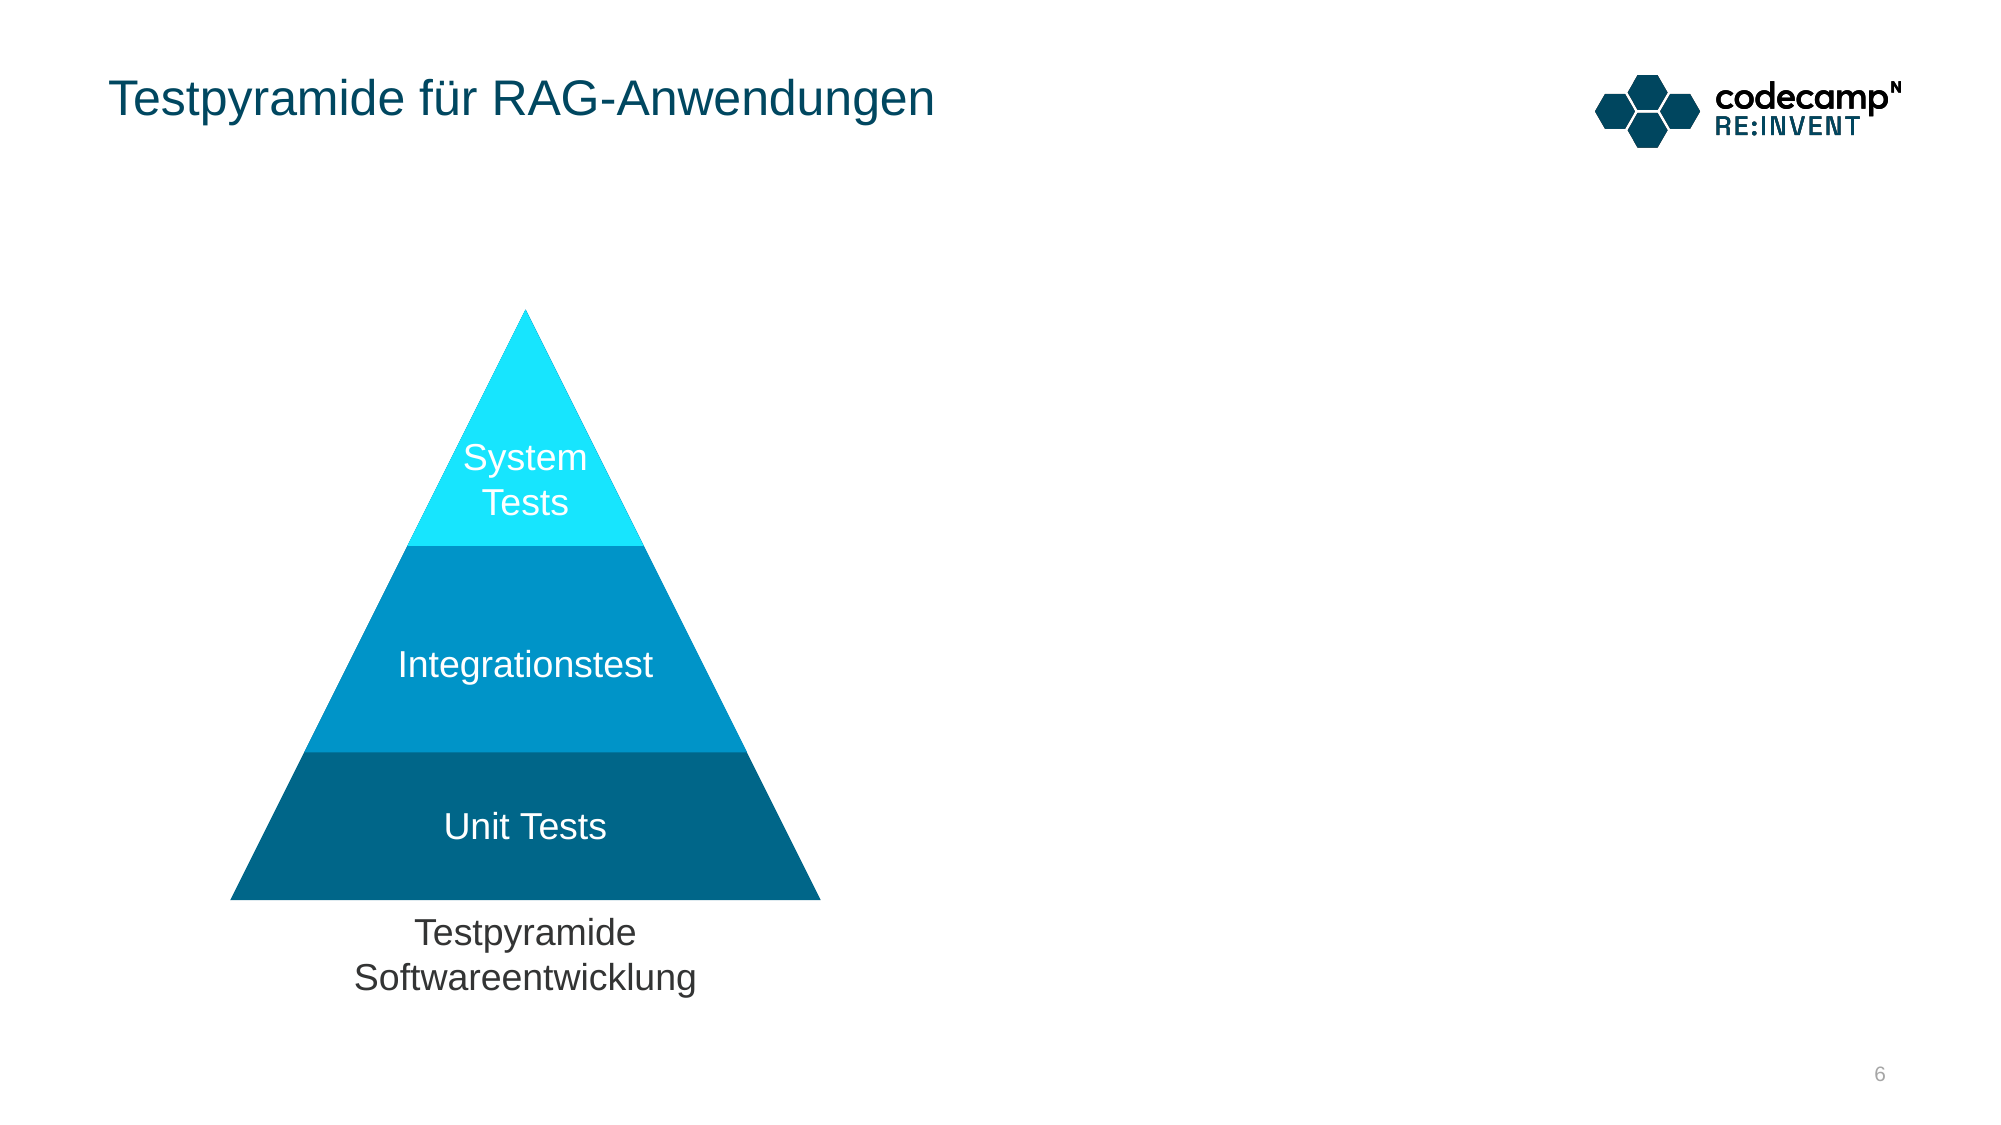

# Testpyramide für RAG-Anwendungen

System
Tests
Integrationstest
Unit Tests
Testpyramide Softwareentwicklung
6